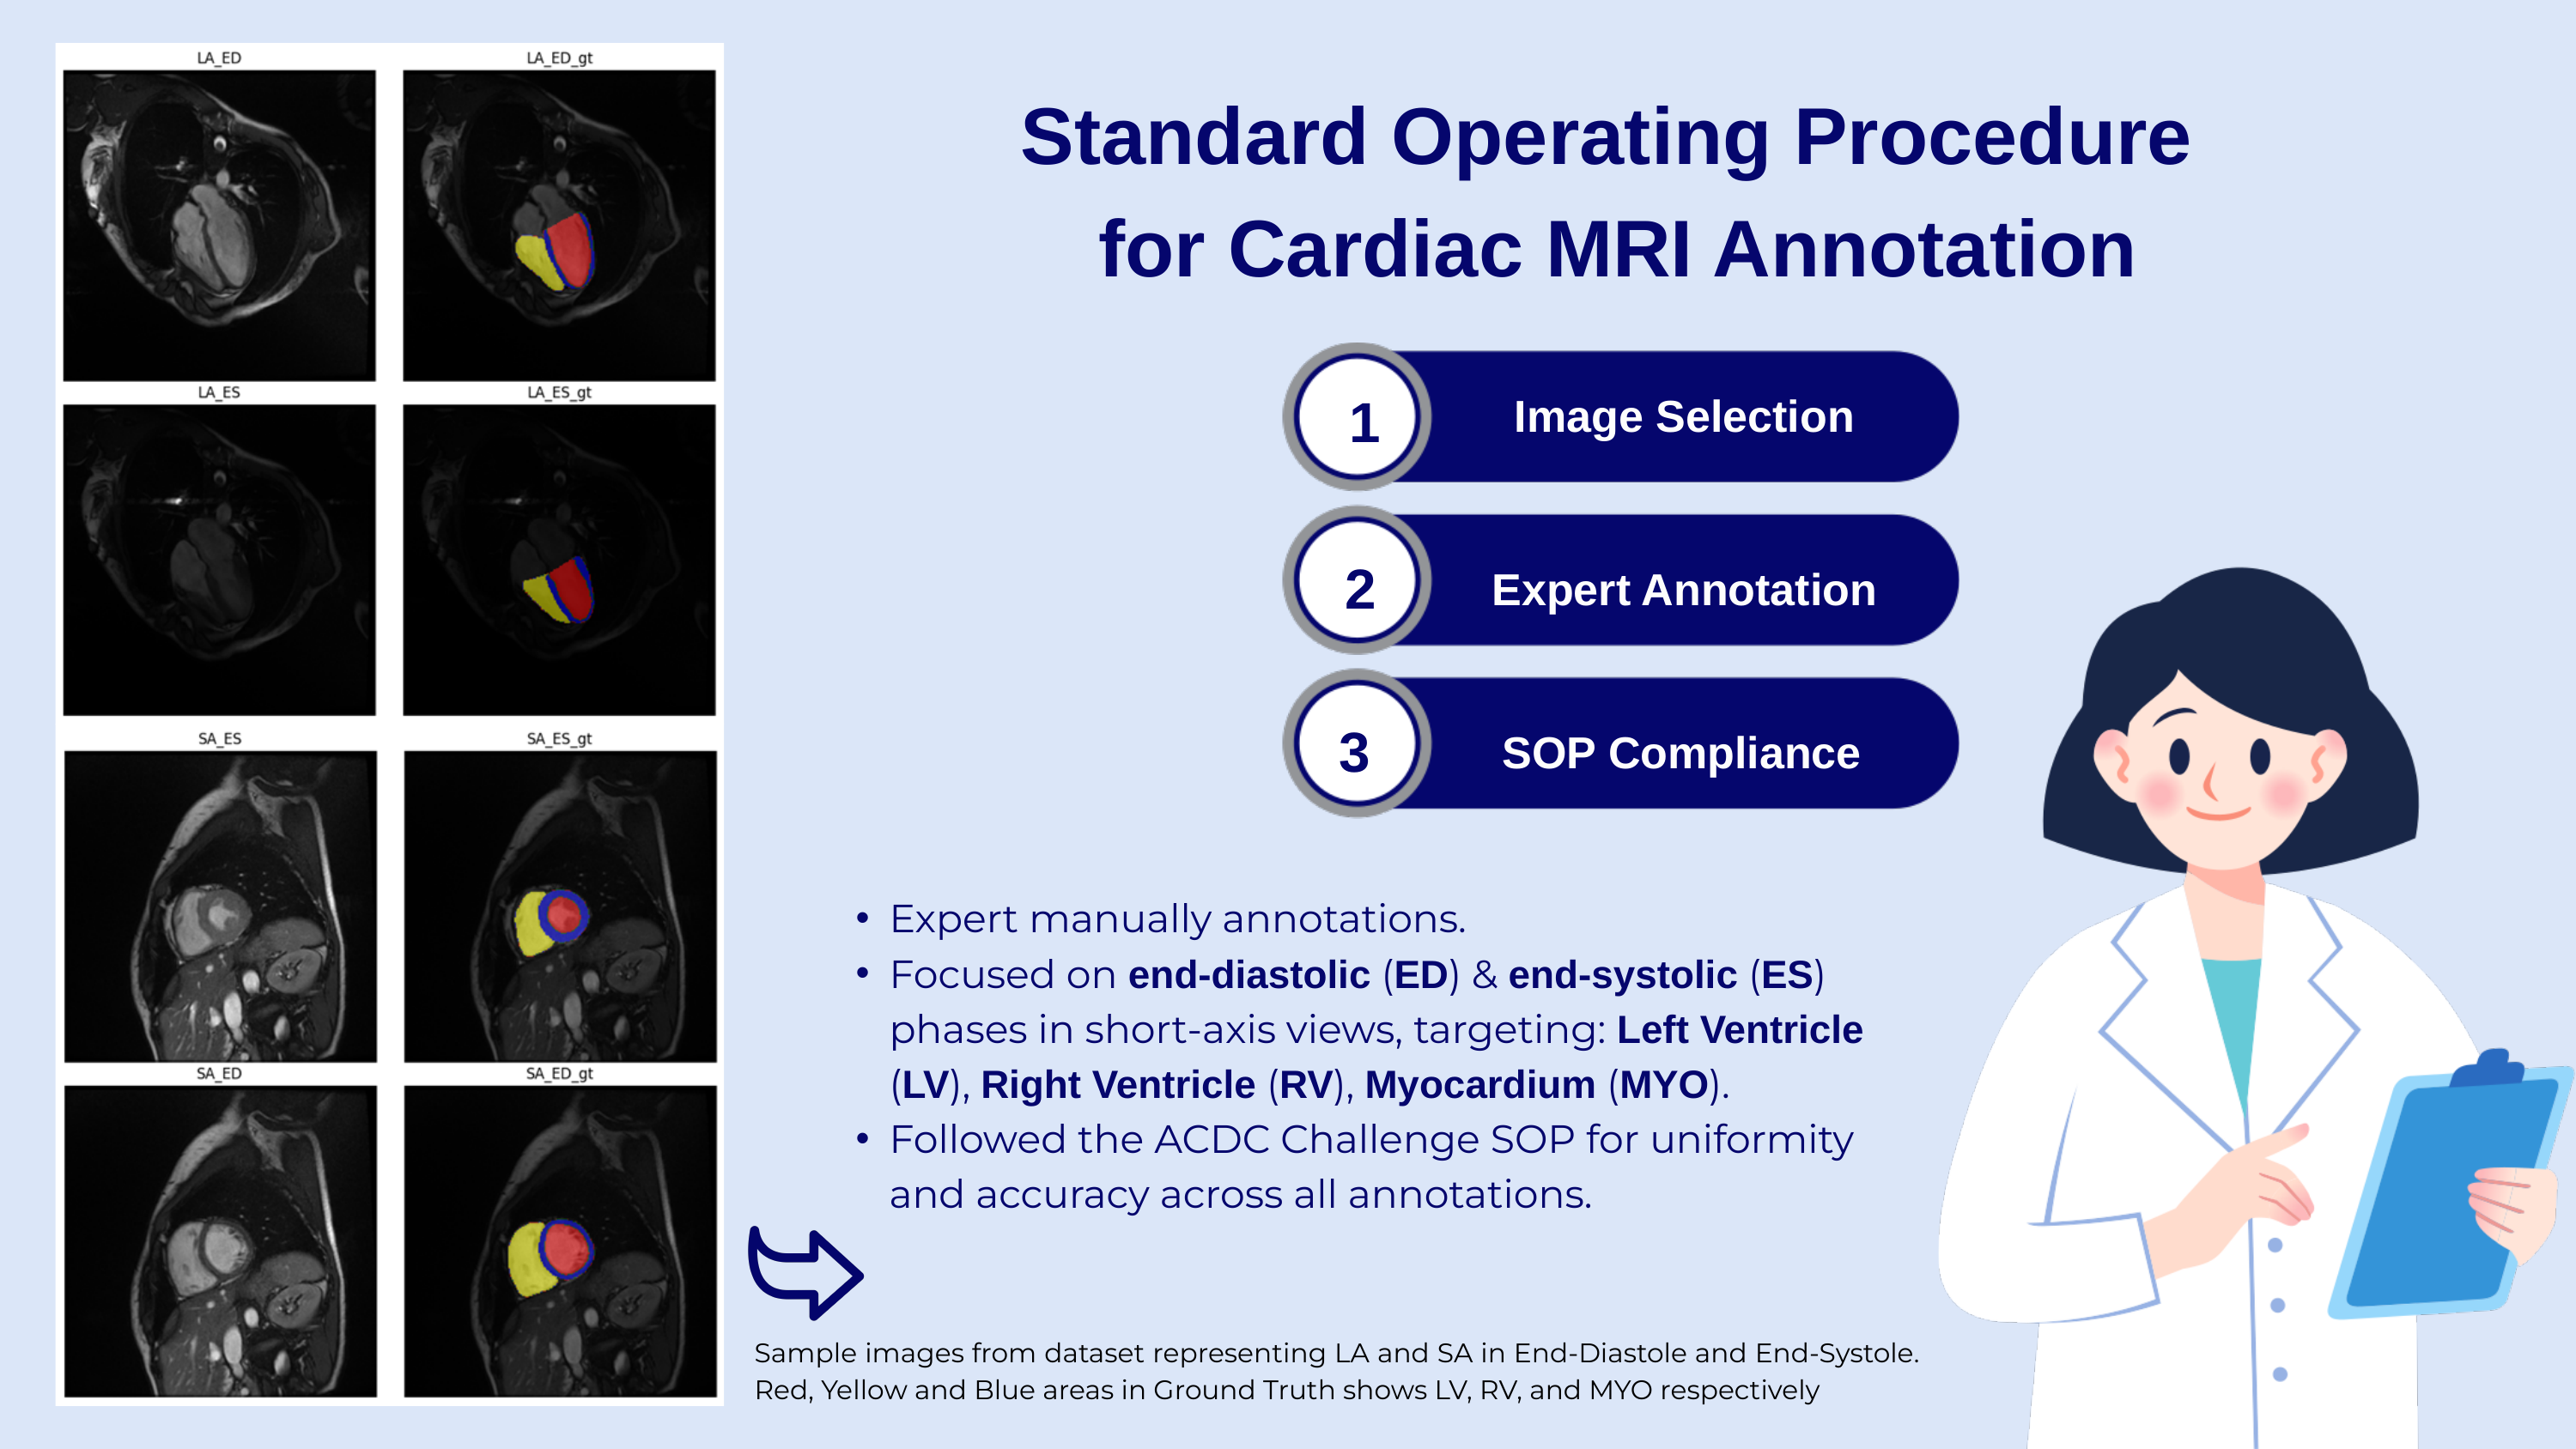

Standard Operating Procedure
for Cardiac MRI Annotation

1
Image Selection
2
Expert Annotation

3
SOP Compliance

Expert manually annotations.
Focused on end-diastolic (ED) & end-systolic (ES) phases in short-axis views, targeting: Left Ventricle (LV), Right Ventricle (RV), Myocardium (MYO).
Followed the ACDC Challenge SOP for uniformity and accuracy across all annotations.

Sample images from dataset representing LA and SA in End-Diastole and End-Systole. Red, Yellow and Blue areas in Ground Truth shows LV, RV, and MYO respectively